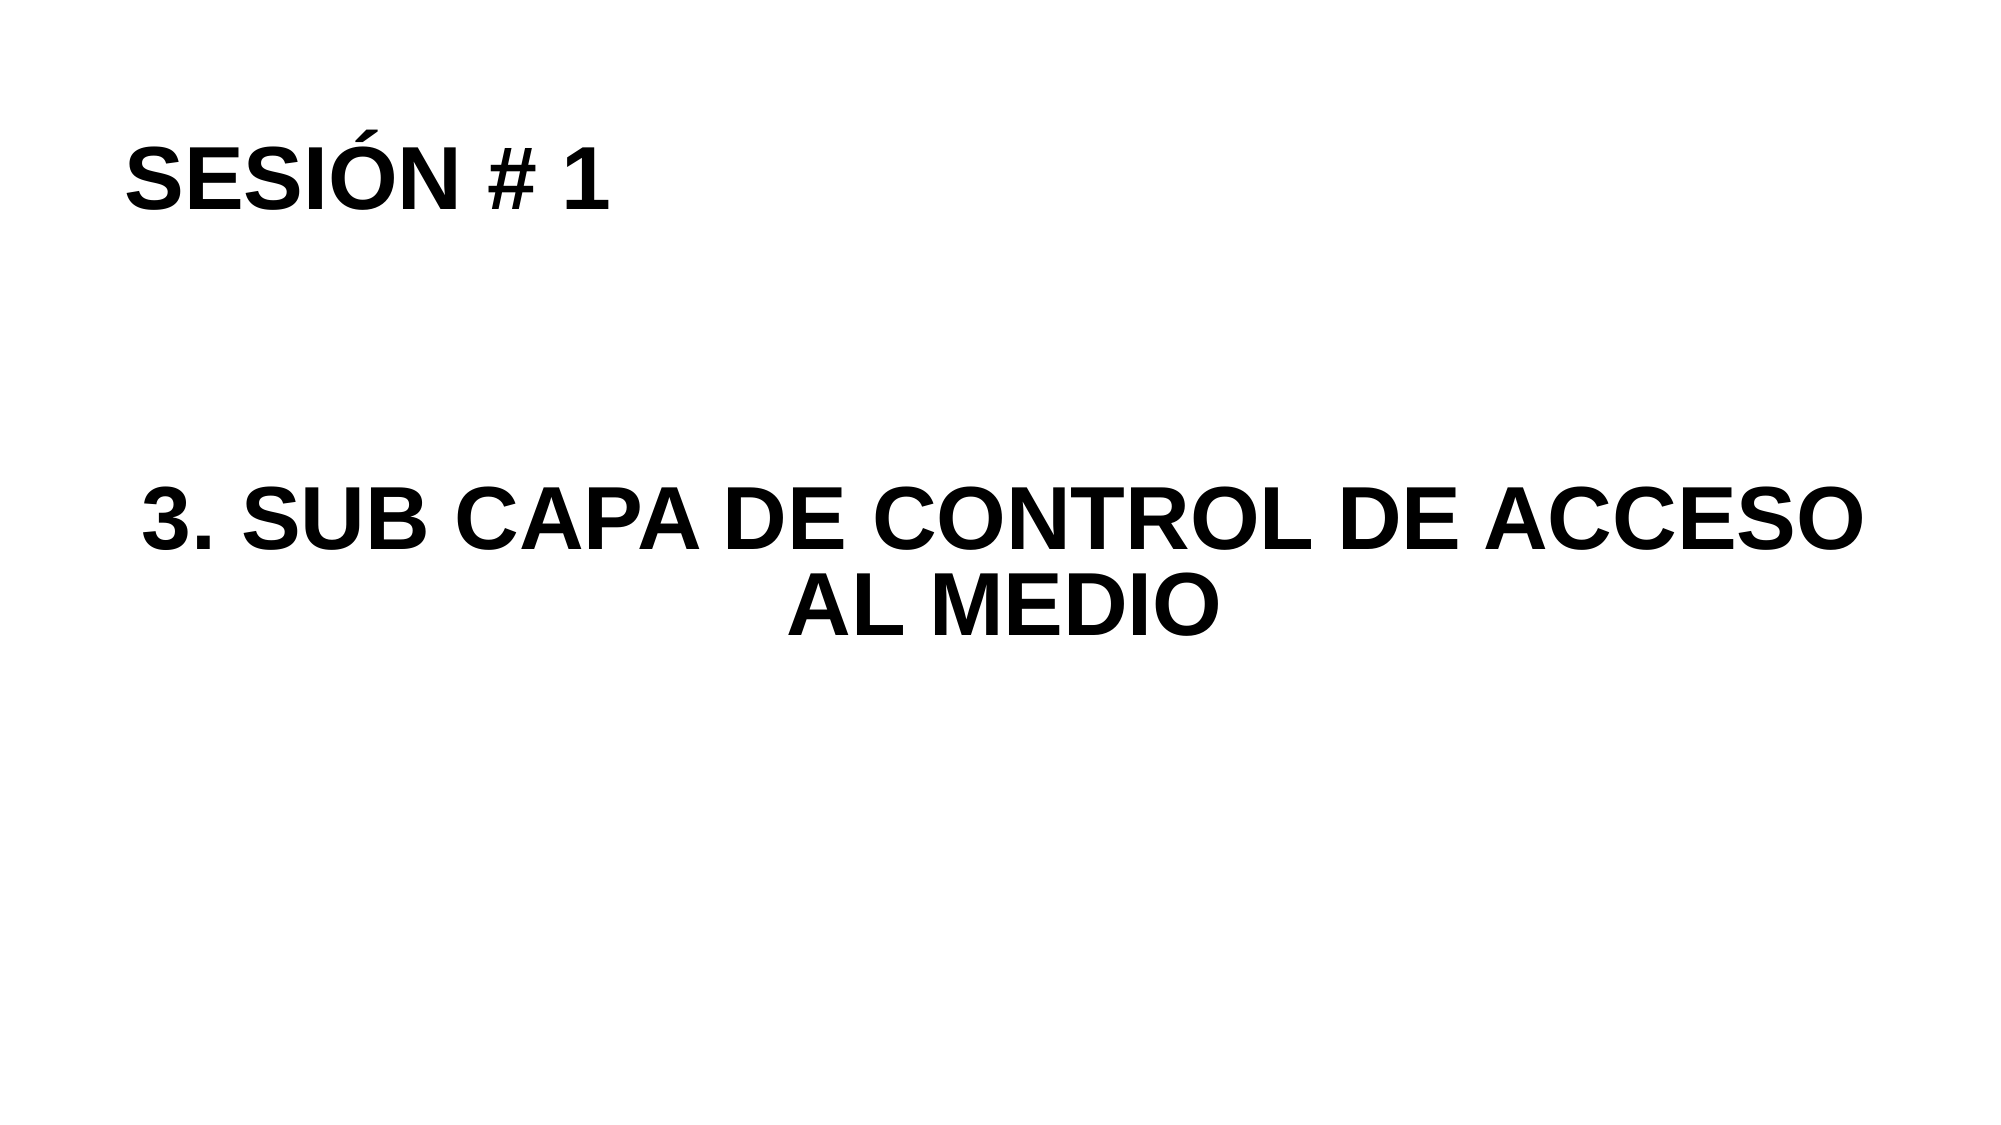

SESIÓN # 1
# 3. SUB CAPA DE CONTROL DE ACCESO AL MEDIO